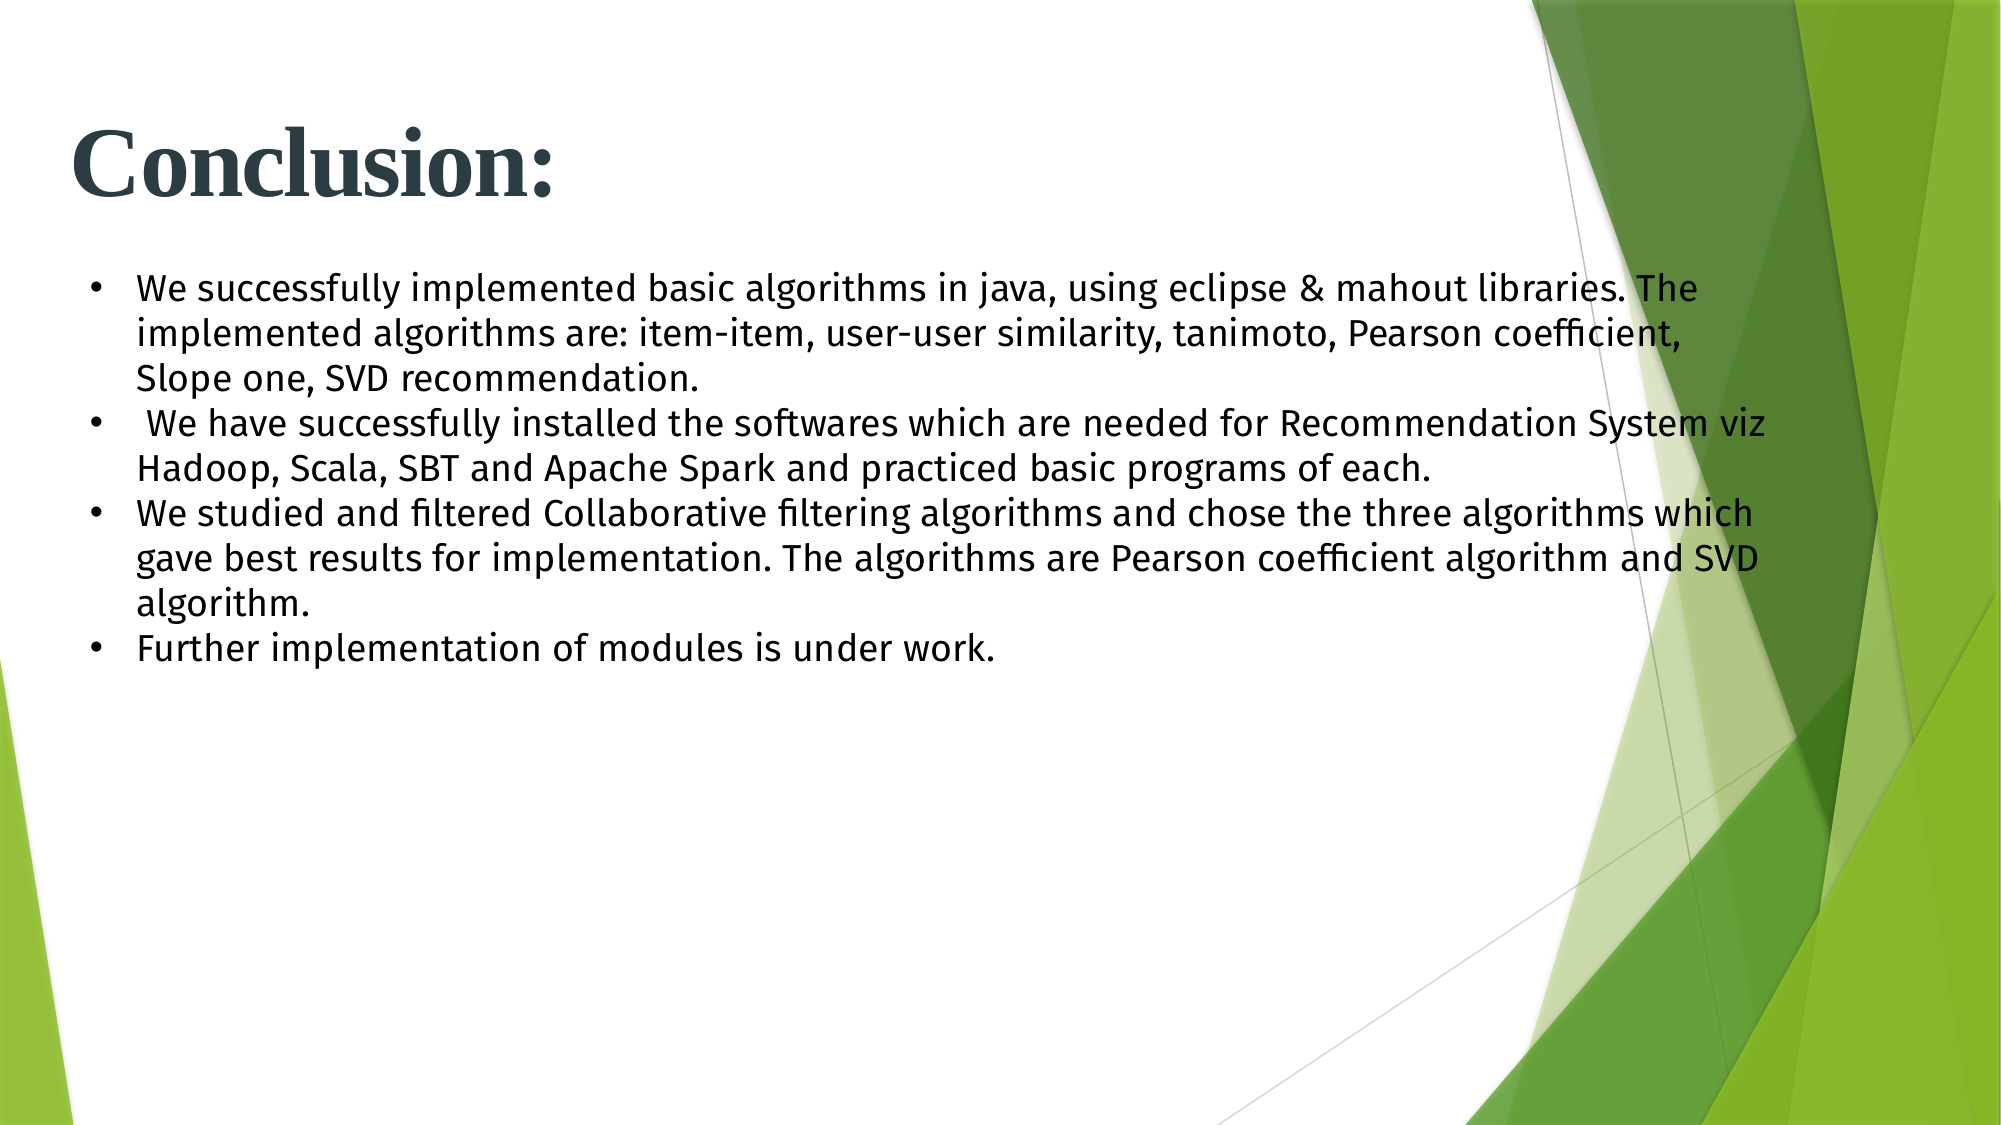

Conclusion:

We successfully implemented basic algorithms in java, using eclipse & mahout libraries. The implemented algorithms are: item-item, user-user similarity, tanimoto, Pearson coefficient, Slope one, SVD recommendation.
 We have successfully installed the softwares which are needed for Recommendation System viz Hadoop, Scala, SBT and Apache Spark and practiced basic programs of each.
We studied and filtered Collaborative filtering algorithms and chose the three algorithms which gave best results for implementation. The algorithms are Pearson coefficient algorithm and SVD algorithm.
Further implementation of modules is under work.